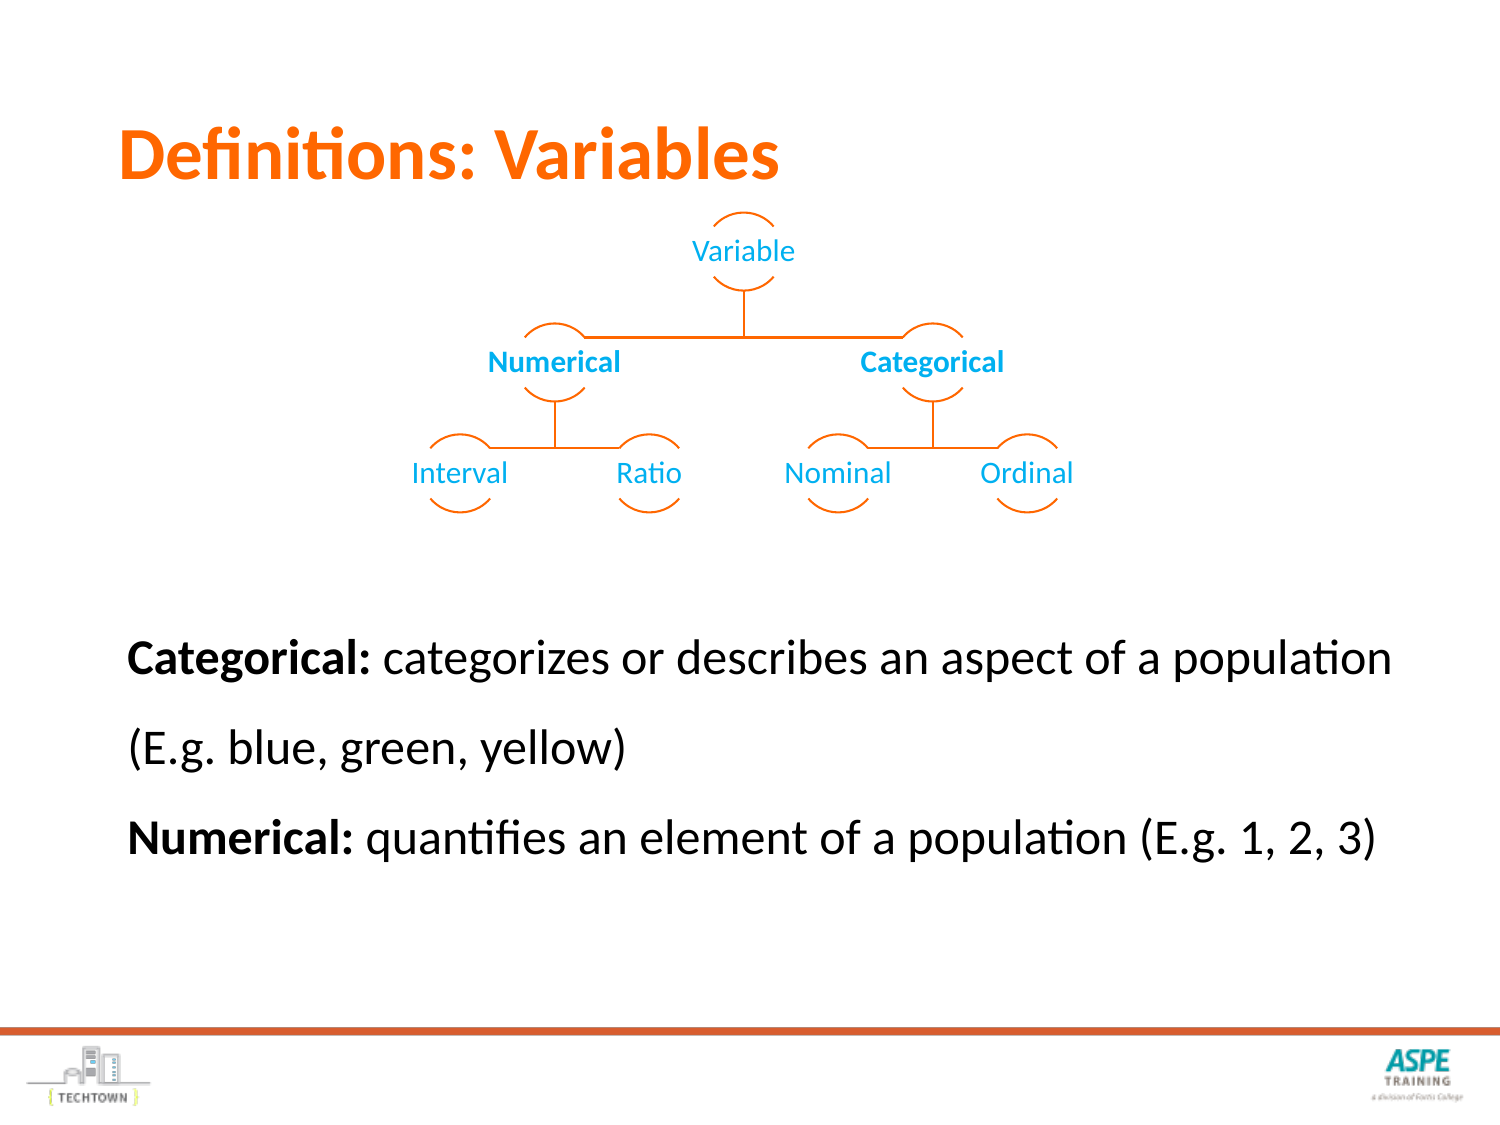

# Definitions: Variables
Variable
Numerical
Interval
Ratio
Categorical
Nominal
Ordinal
Categorical: categorizes or describes an aspect of a population (E.g. blue, green, yellow)
Numerical: quantifies an element of a population (E.g. 1, 2, 3)